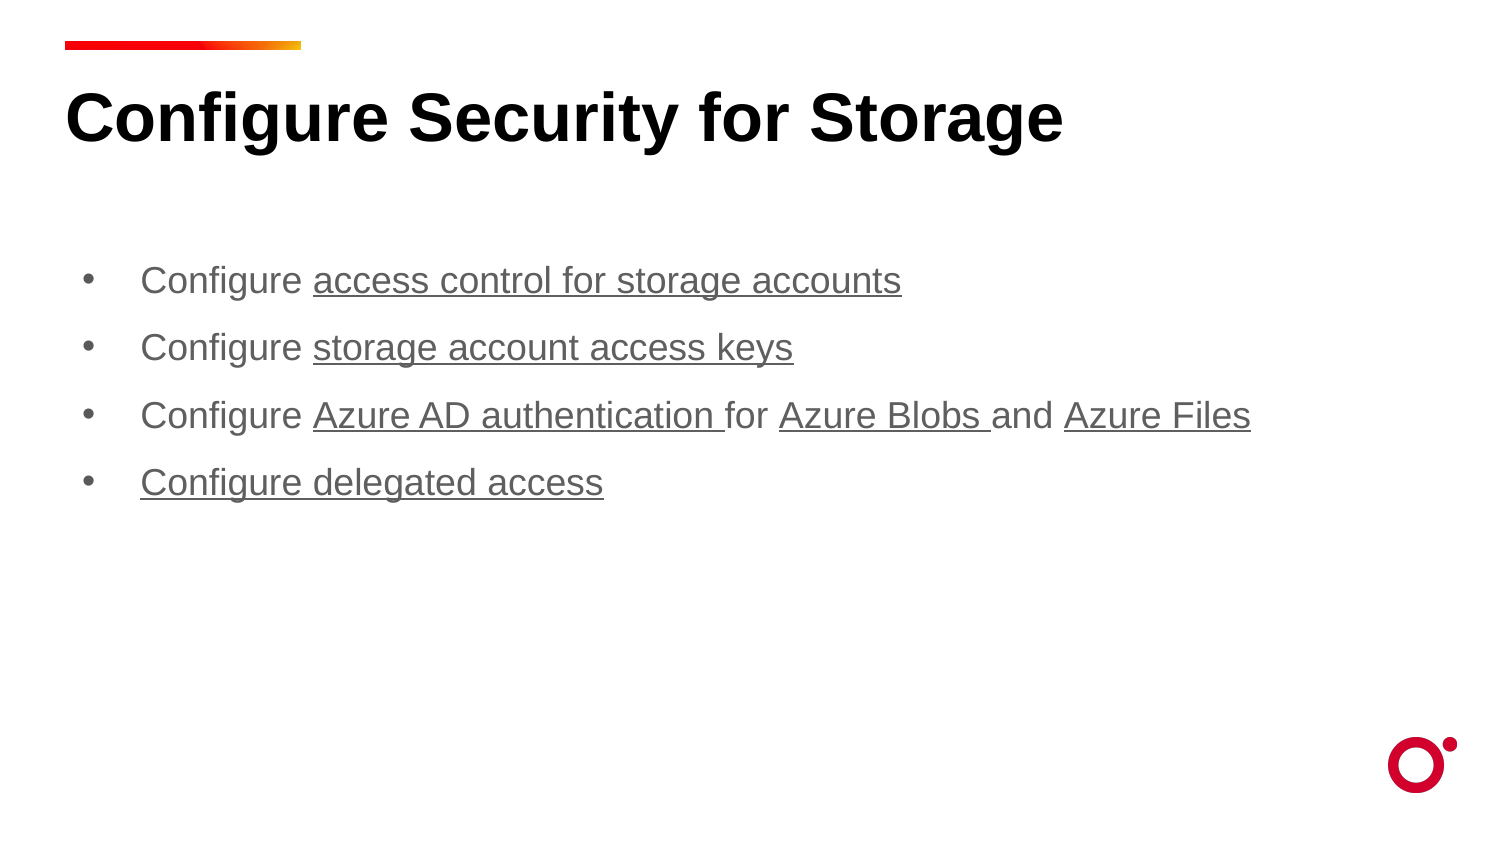

Configure Security for Storage
Configure access control for storage accounts
Configure storage account access keys
Configure Azure AD authentication for Azure Blobs and Azure Files
Configure delegated access